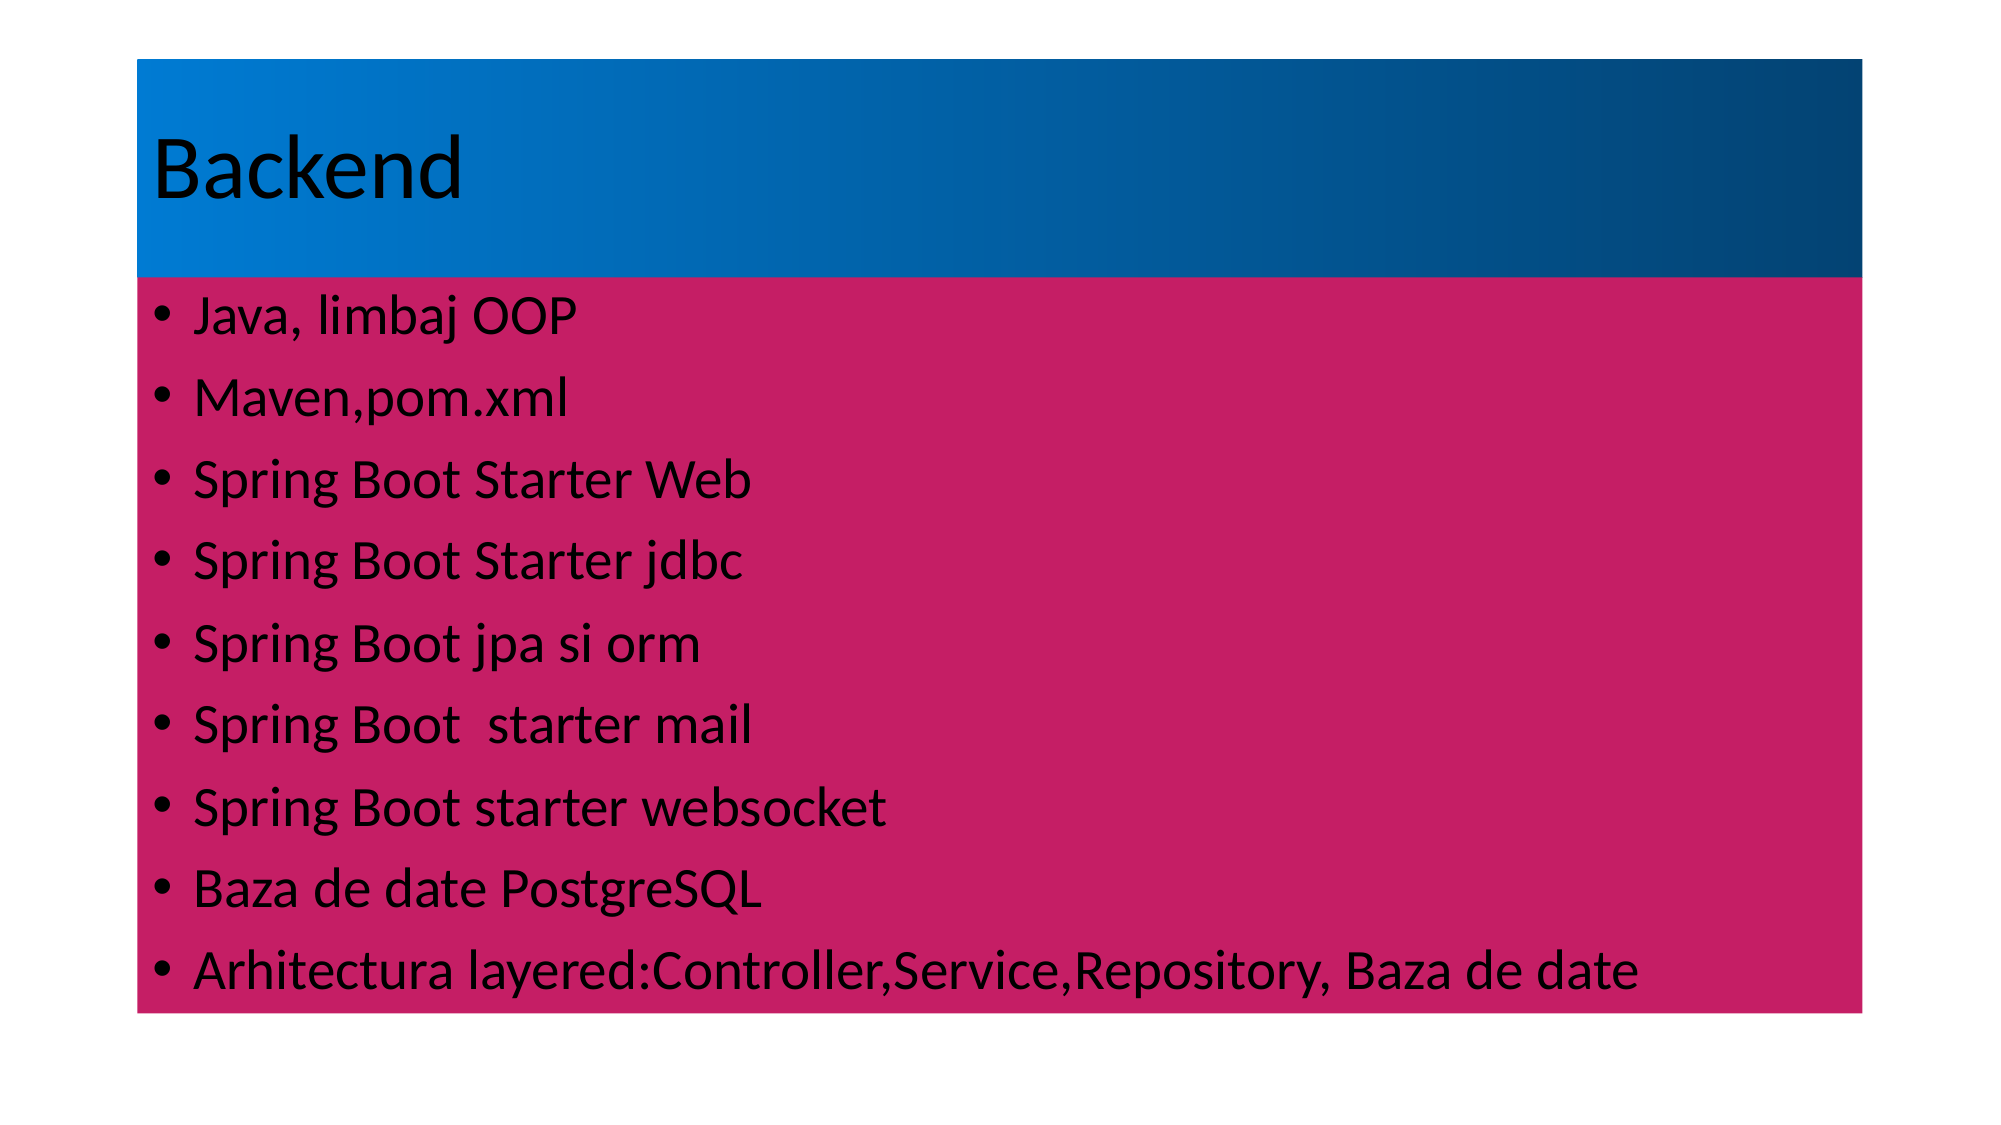

# Backend
Java, limbaj OOP
Maven,pom.xml
Spring Boot Starter Web
Spring Boot Starter jdbc
Spring Boot jpa si orm
Spring Boot  starter mail
Spring Boot starter websocket
Baza de date PostgreSQL
Arhitectura layered:Controller,Service,Repository, Baza de date